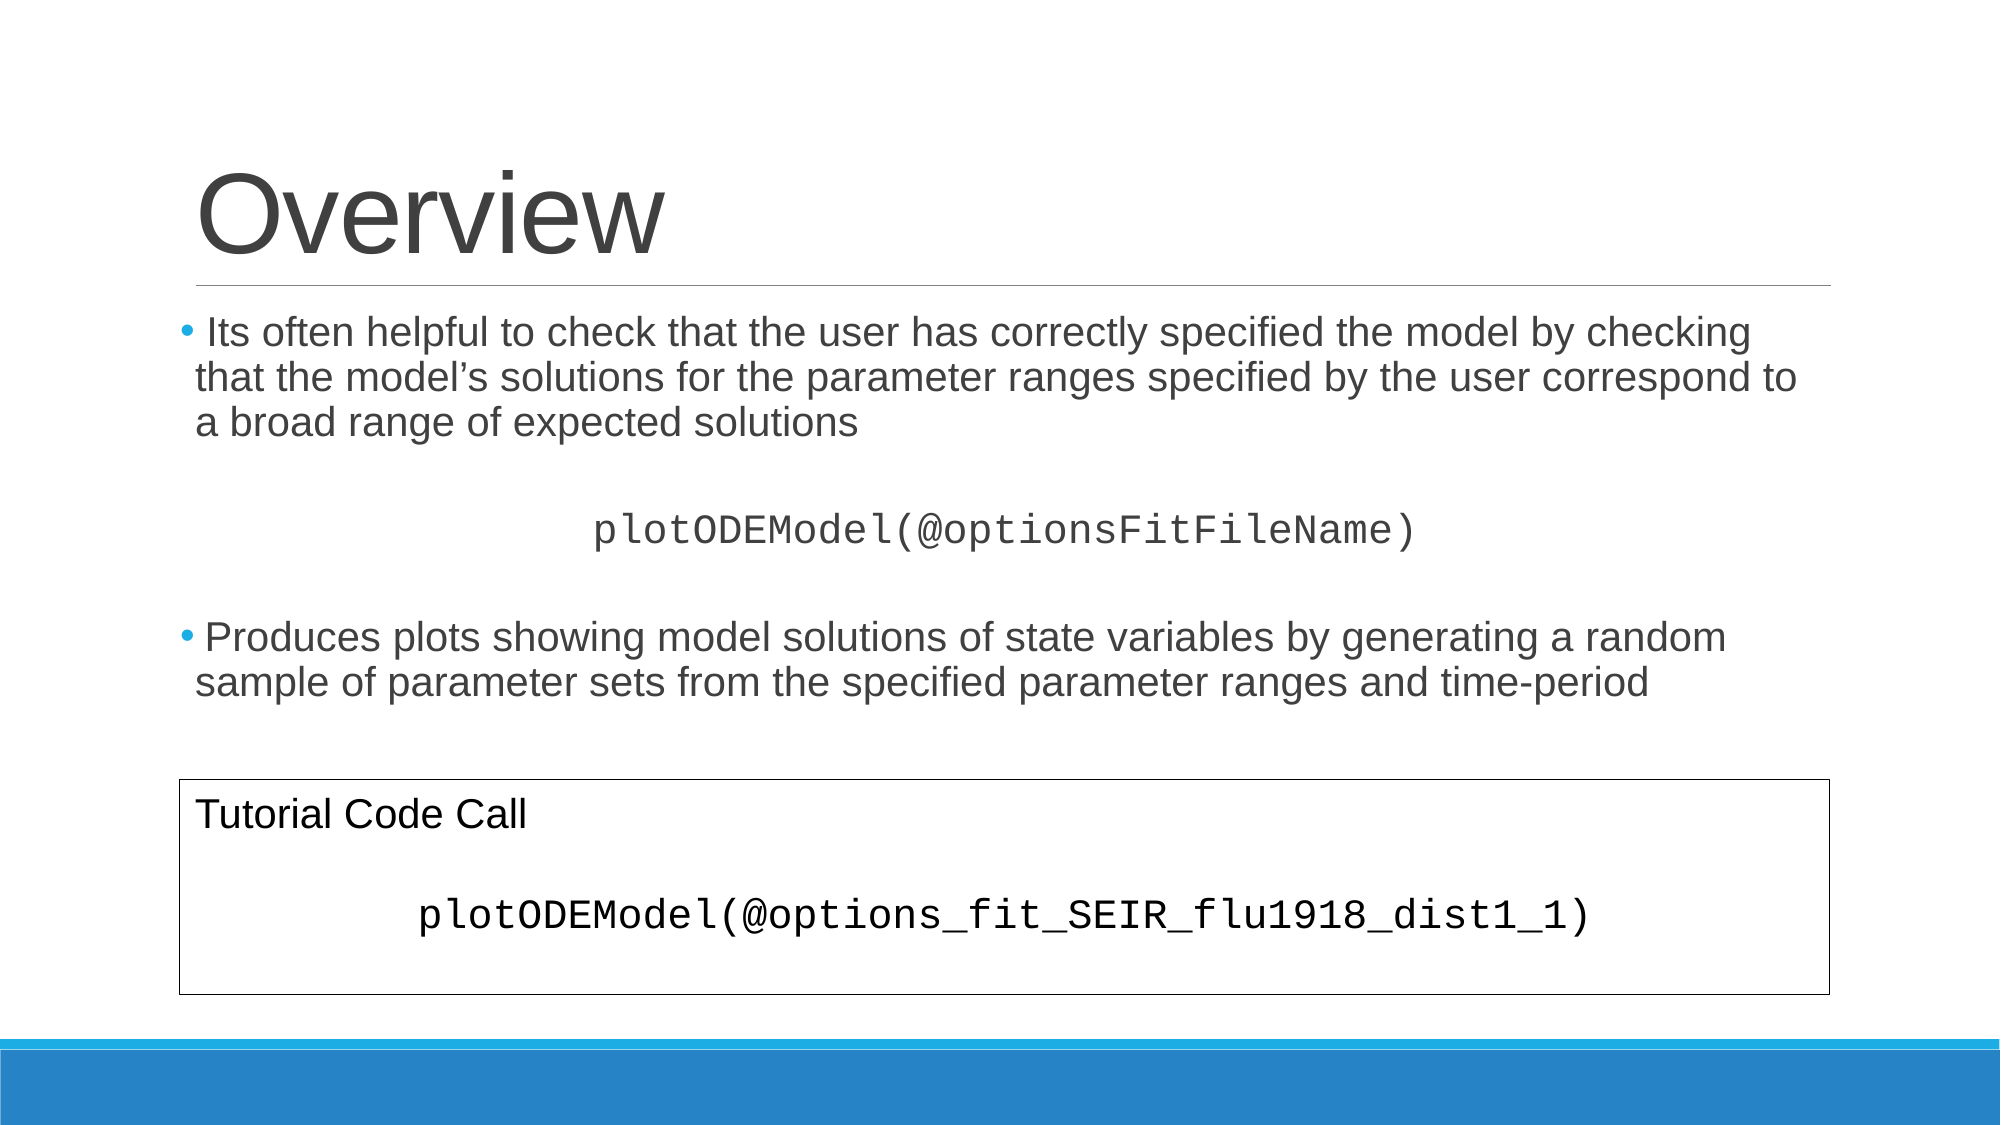

# Overview
 Its often helpful to check that the user has correctly specified the model by checking that the model’s solutions for the parameter ranges specified by the user correspond to a broad range of expected solutions
plotODEModel(@optionsFitFileName)
 Produces plots showing model solutions of state variables by generating a random sample of parameter sets from the specified parameter ranges and time-period

Tutorial Code Call

plotODEModel(@options_fit_SEIR_flu1918_dist1_1)